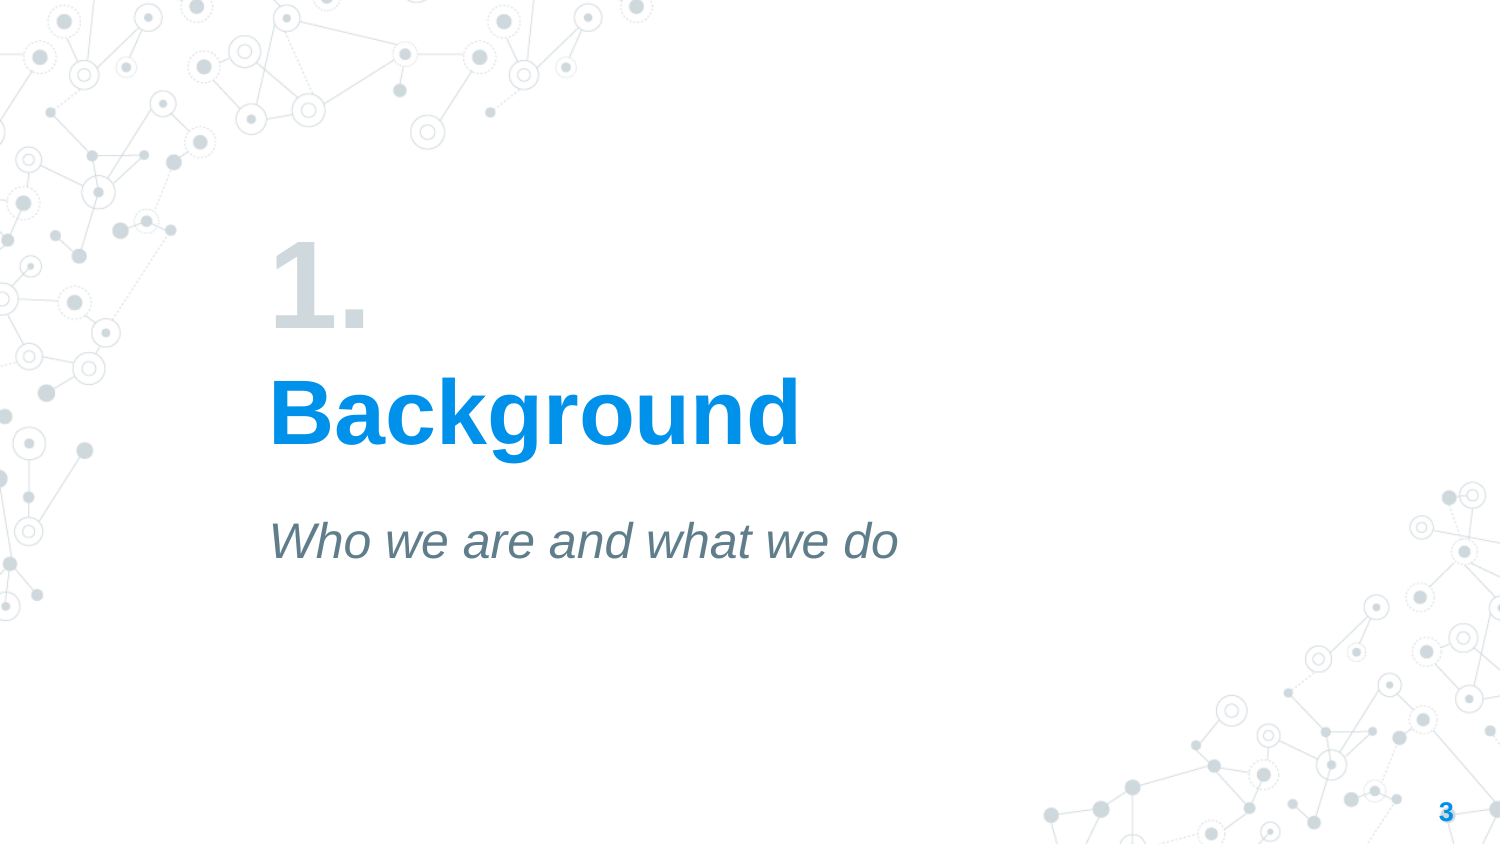

# 1.
Background
Who we are and what we do
3